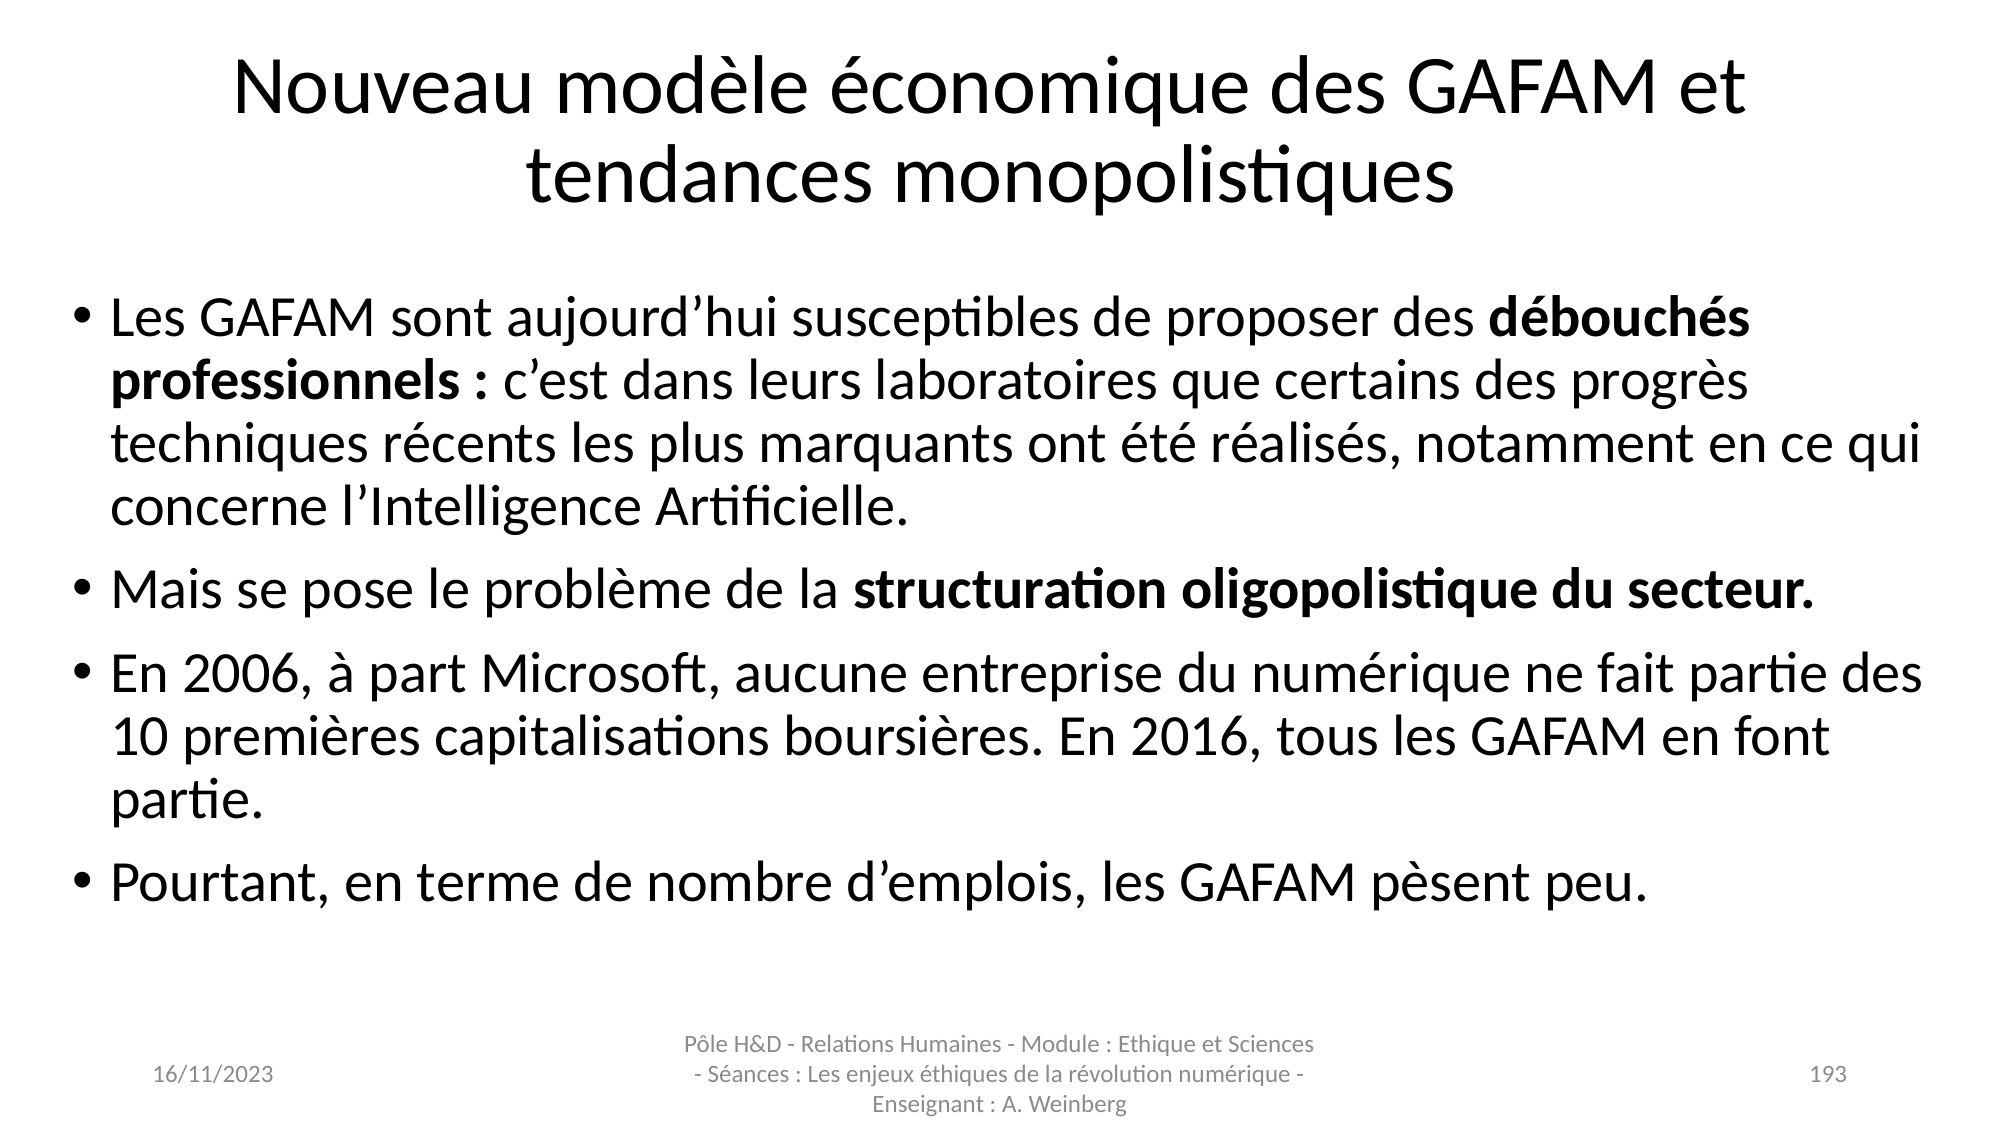

# Nouveau modèle économique des GAFAM et tendances monopolistiques
Les GAFAM sont aujourd’hui susceptibles de proposer des débouchés professionnels : c’est dans leurs laboratoires que certains des progrès techniques récents les plus marquants ont été réalisés, notamment en ce qui concerne l’Intelligence Artificielle.
Mais se pose le problème de la structuration oligopolistique du secteur.
En 2006, à part Microsoft, aucune entreprise du numérique ne fait partie des 10 premières capitalisations boursières. En 2016, tous les GAFAM en font partie.
Pourtant, en terme de nombre d’emplois, les GAFAM pèsent peu.

16/11/2023
Pôle H&D - Relations Humaines - Module : Ethique et Sciences - Séances : Les enjeux éthiques de la révolution numérique - Enseignant : A. Weinberg
193